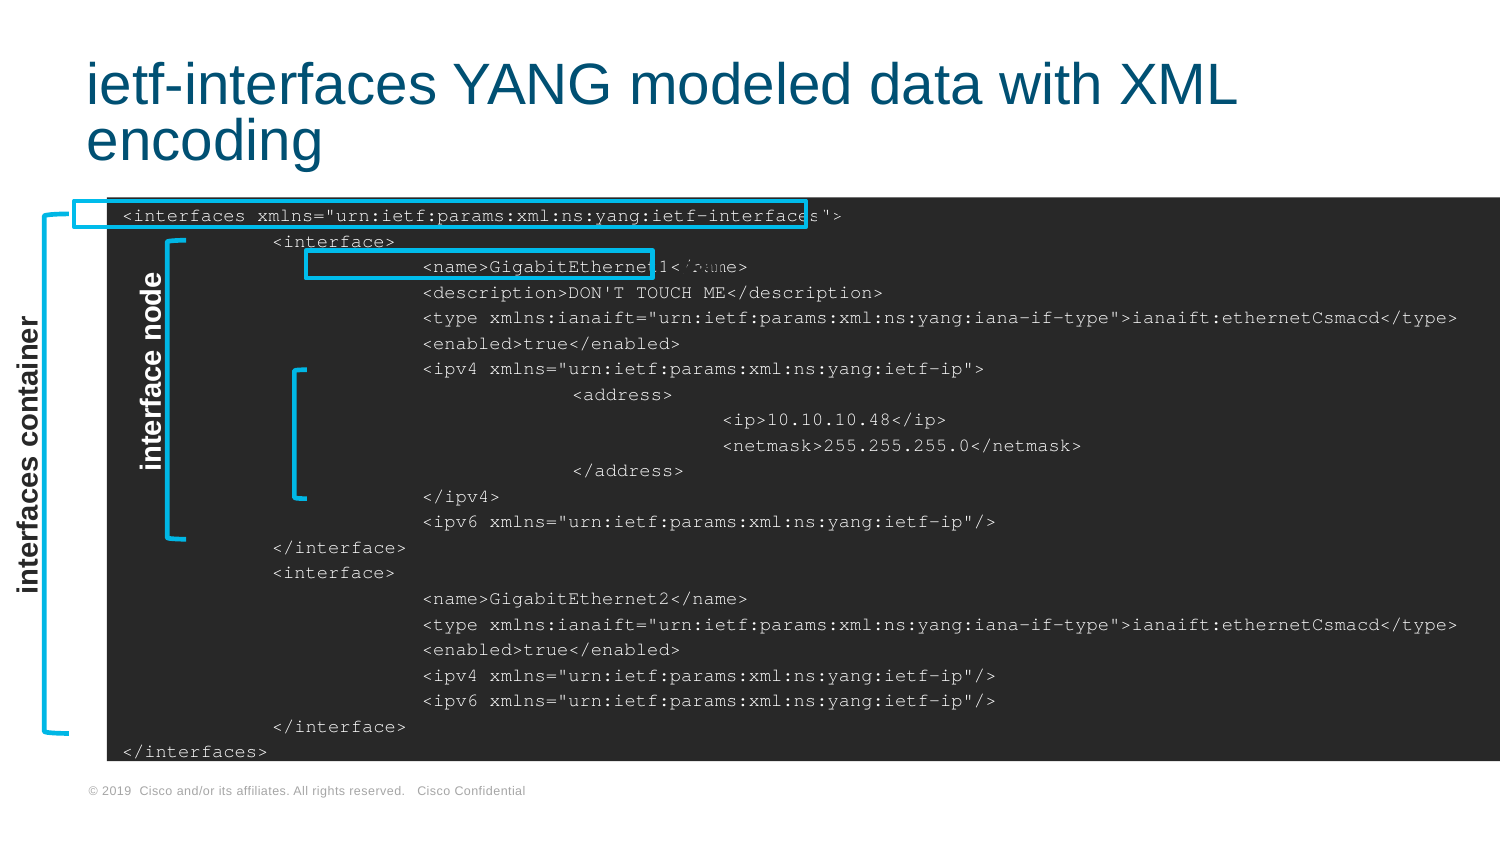

# ietf-interfaces YANG modeled data with XML encoding
Namespace = Capability = Model

<interfaces xmlns="urn:ietf:params:xml:ns:yang:ietf-interfaces">
	<interface>
		<name>GigabitEthernet1</name>
		<description>DON'T TOUCH ME</description>
		<type xmlns:ianaift="urn:ietf:params:xml:ns:yang:iana-if-type">ianaift:ethernetCsmacd</type>
		<enabled>true</enabled>
		<ipv4 xmlns="urn:ietf:params:xml:ns:yang:ietf-ip">
			<address>
				<ip>10.10.10.48</ip>
				<netmask>255.255.255.0</netmask>
			</address>
		</ipv4>
		<ipv6 xmlns="urn:ietf:params:xml:ns:yang:ietf-ip"/>
	</interface>
	<interface>
		<name>GigabitEthernet2</name>
		<type xmlns:ianaift="urn:ietf:params:xml:ns:yang:iana-if-type">ianaift:ethernetCsmacd</type>
		<enabled>true</enabled>
		<ipv4 xmlns="urn:ietf:params:xml:ns:yang:ietf-ip"/>
		<ipv6 xmlns="urn:ietf:params:xml:ns:yang:ietf-ip"/>
	</interface>
</interfaces>

interfaces container

interface node
Leaf